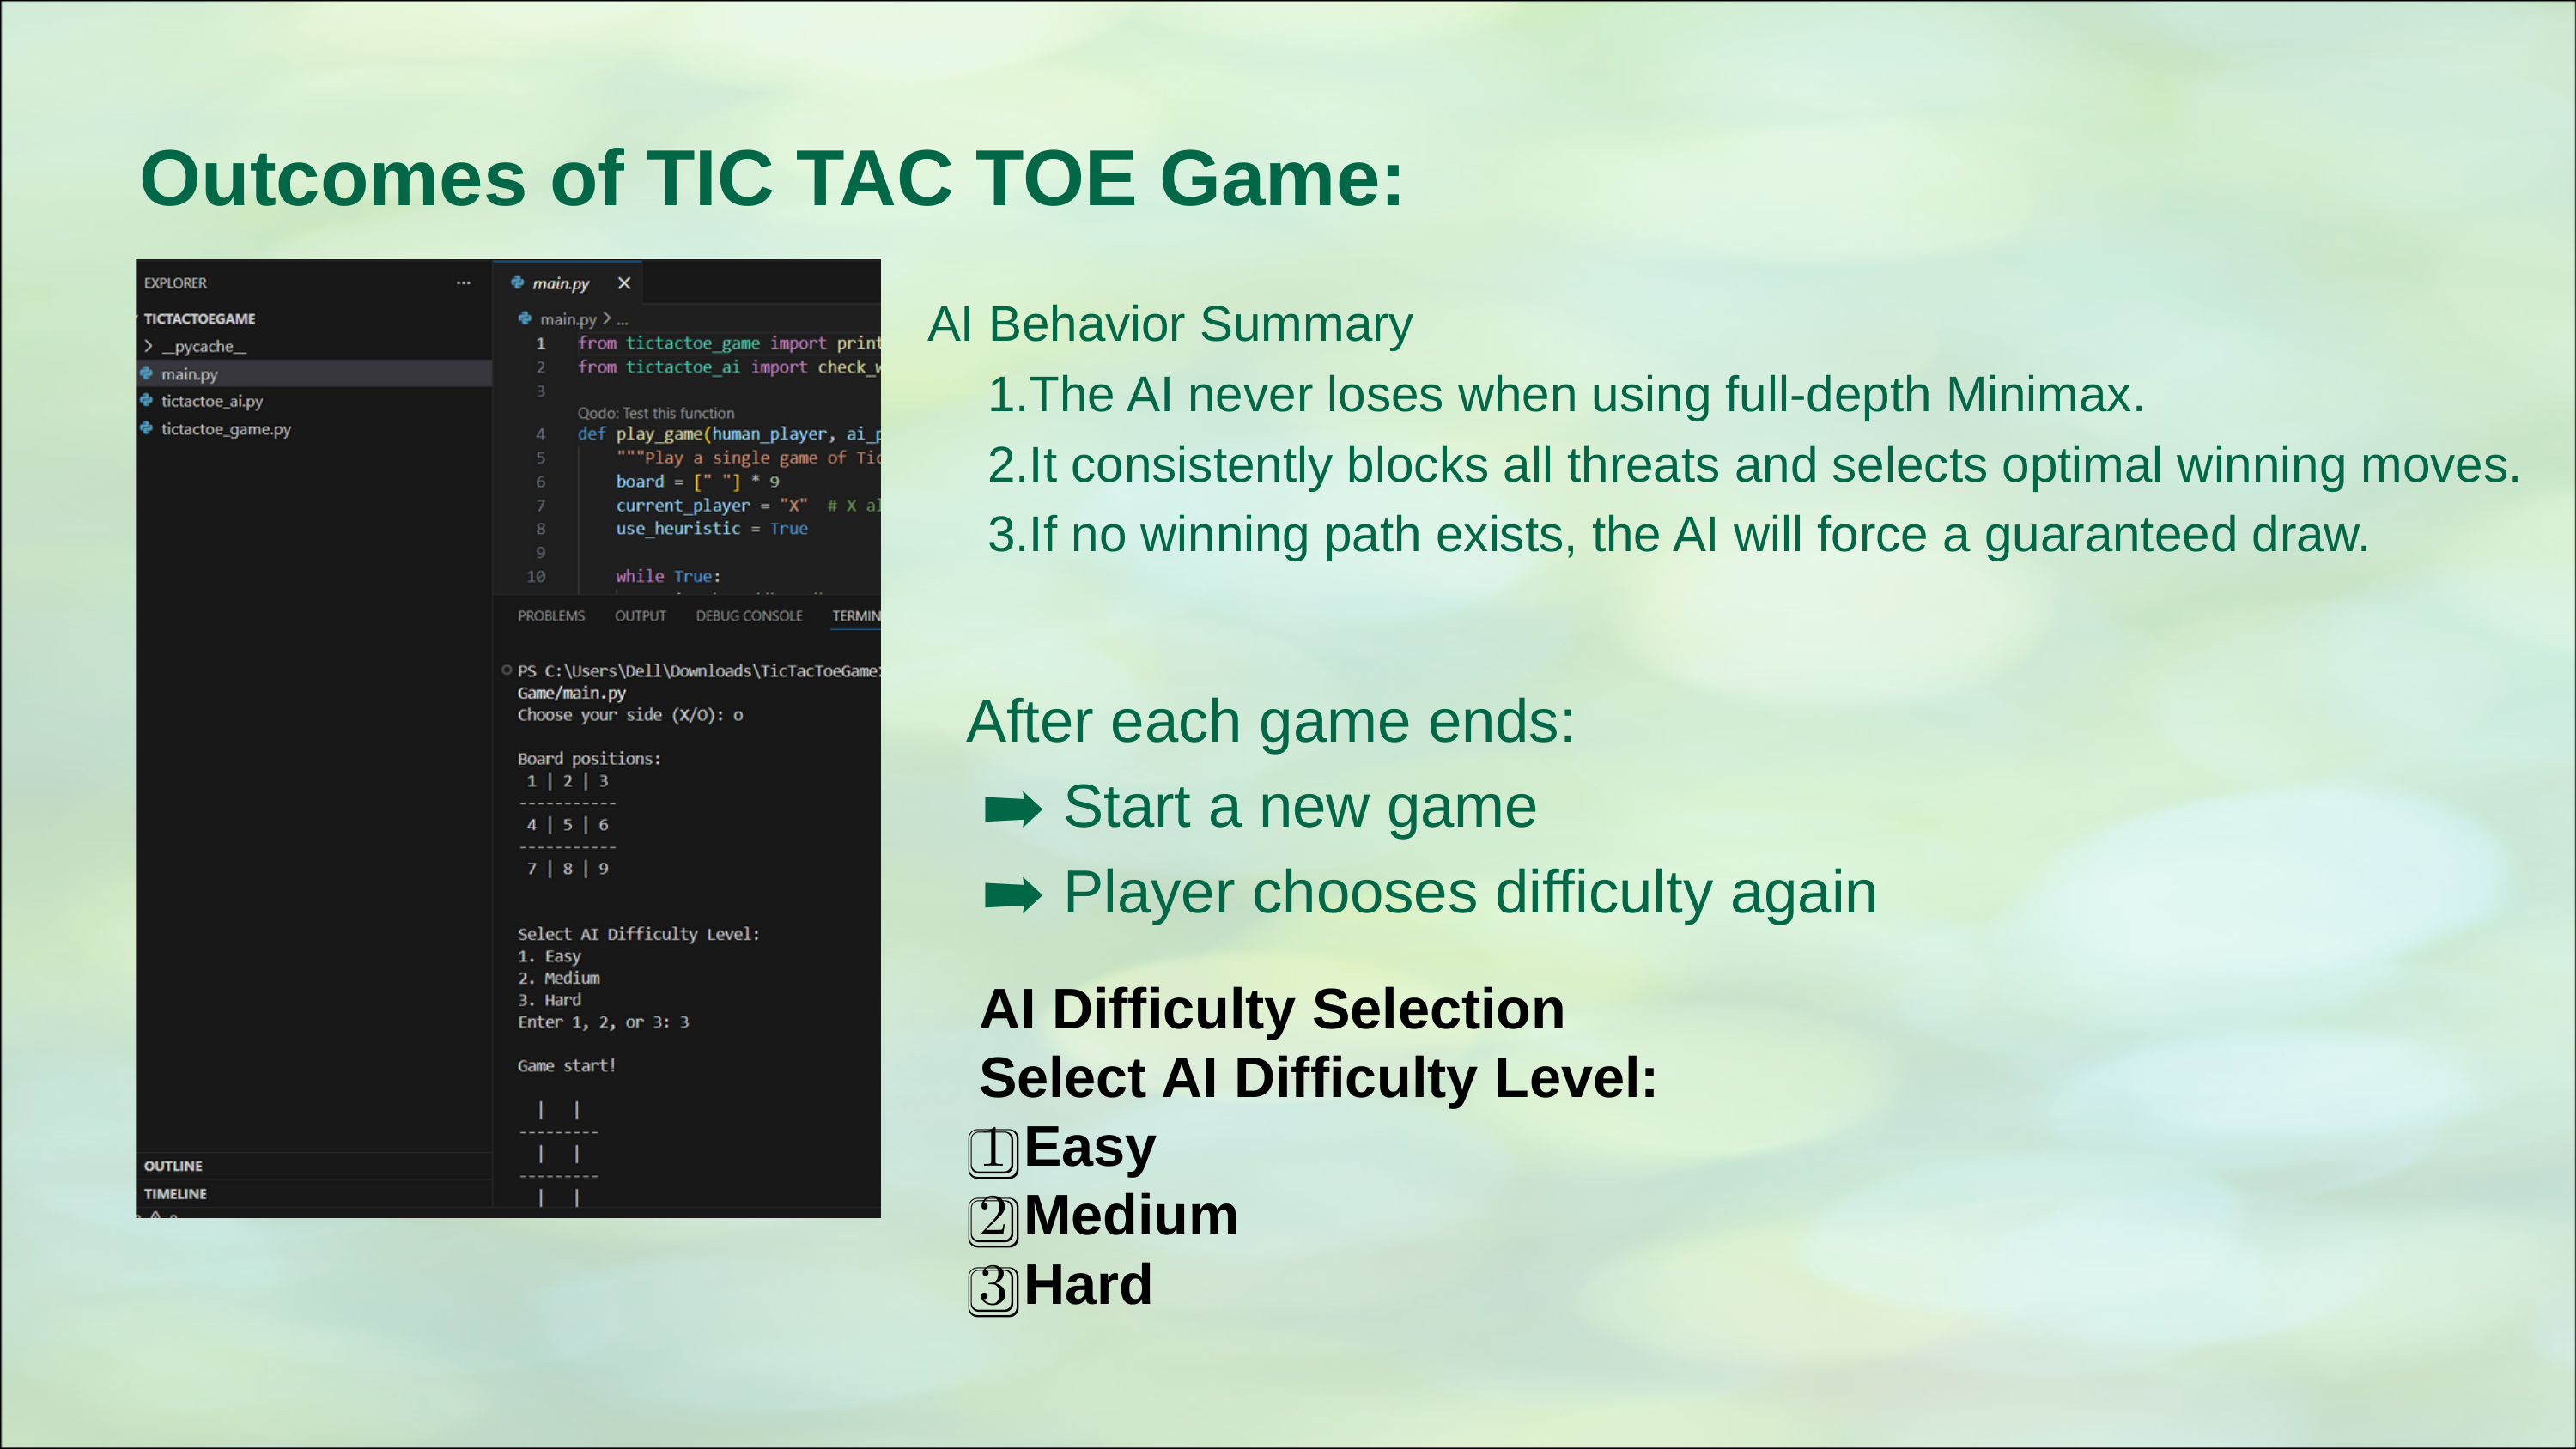

Outcomes of TIC TAC TOE Game:

AI Behavior Summary
The AI never loses when using full-depth Minimax.
It consistently blocks all threats and selects optimal winning moves.
If no winning path exists, the AI will force a guaranteed draw.

After each game ends:
 ➡ Start a new game
 ➡ Player chooses difficulty again

AI Difficulty Selection
Select AI Difficulty Level:
1️⃣ Easy
2️⃣ Medium
3️⃣ Hard